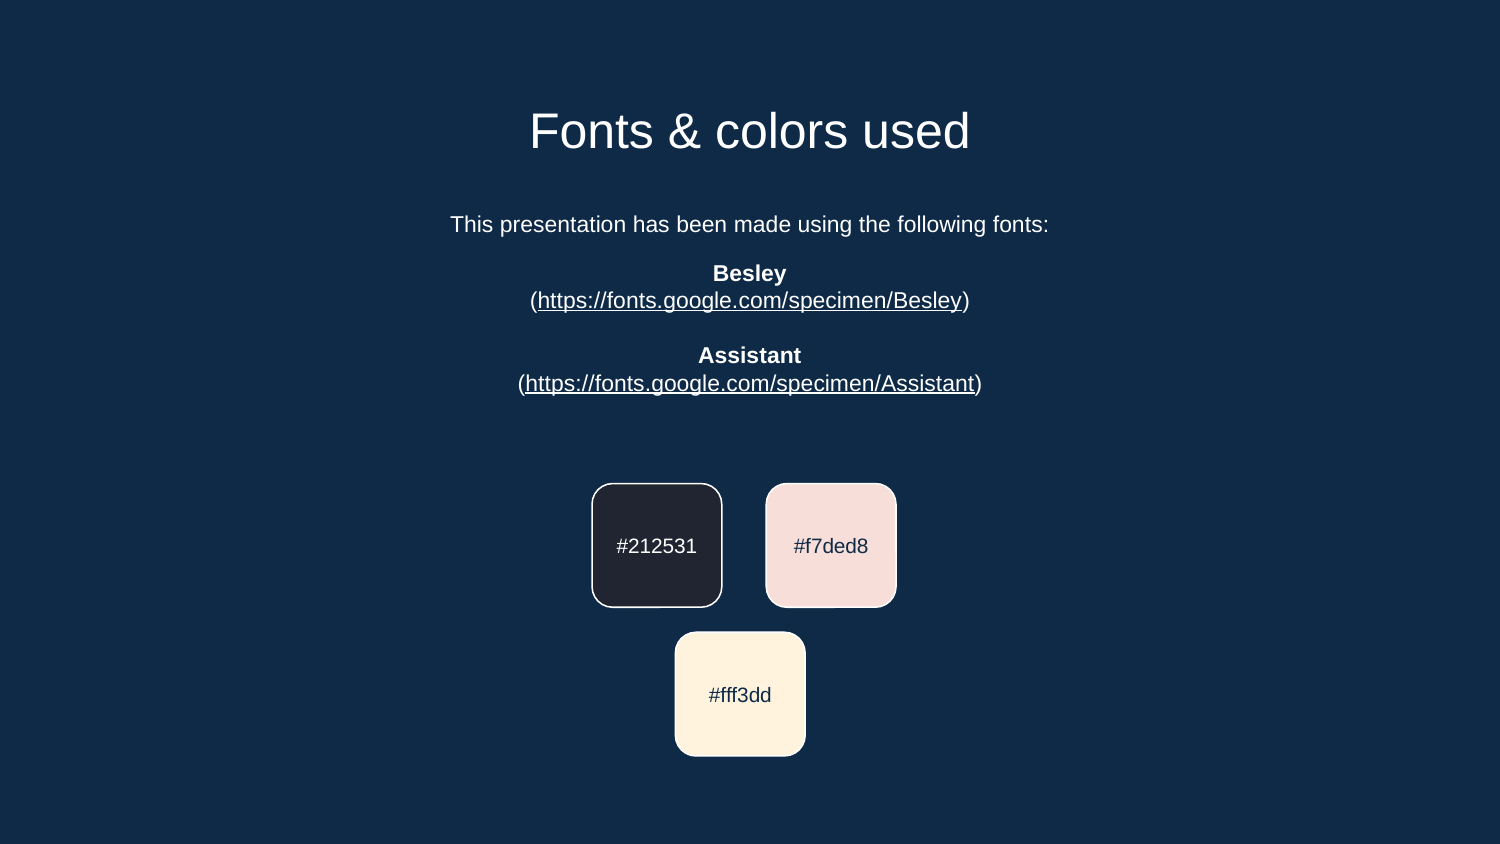

# Fonts & colors used
This presentation has been made using the following fonts:
Besley
(https://fonts.google.com/specimen/Besley)

Assistant
(https://fonts.google.com/specimen/Assistant)

#212531
#f7ded8

#fff3dd